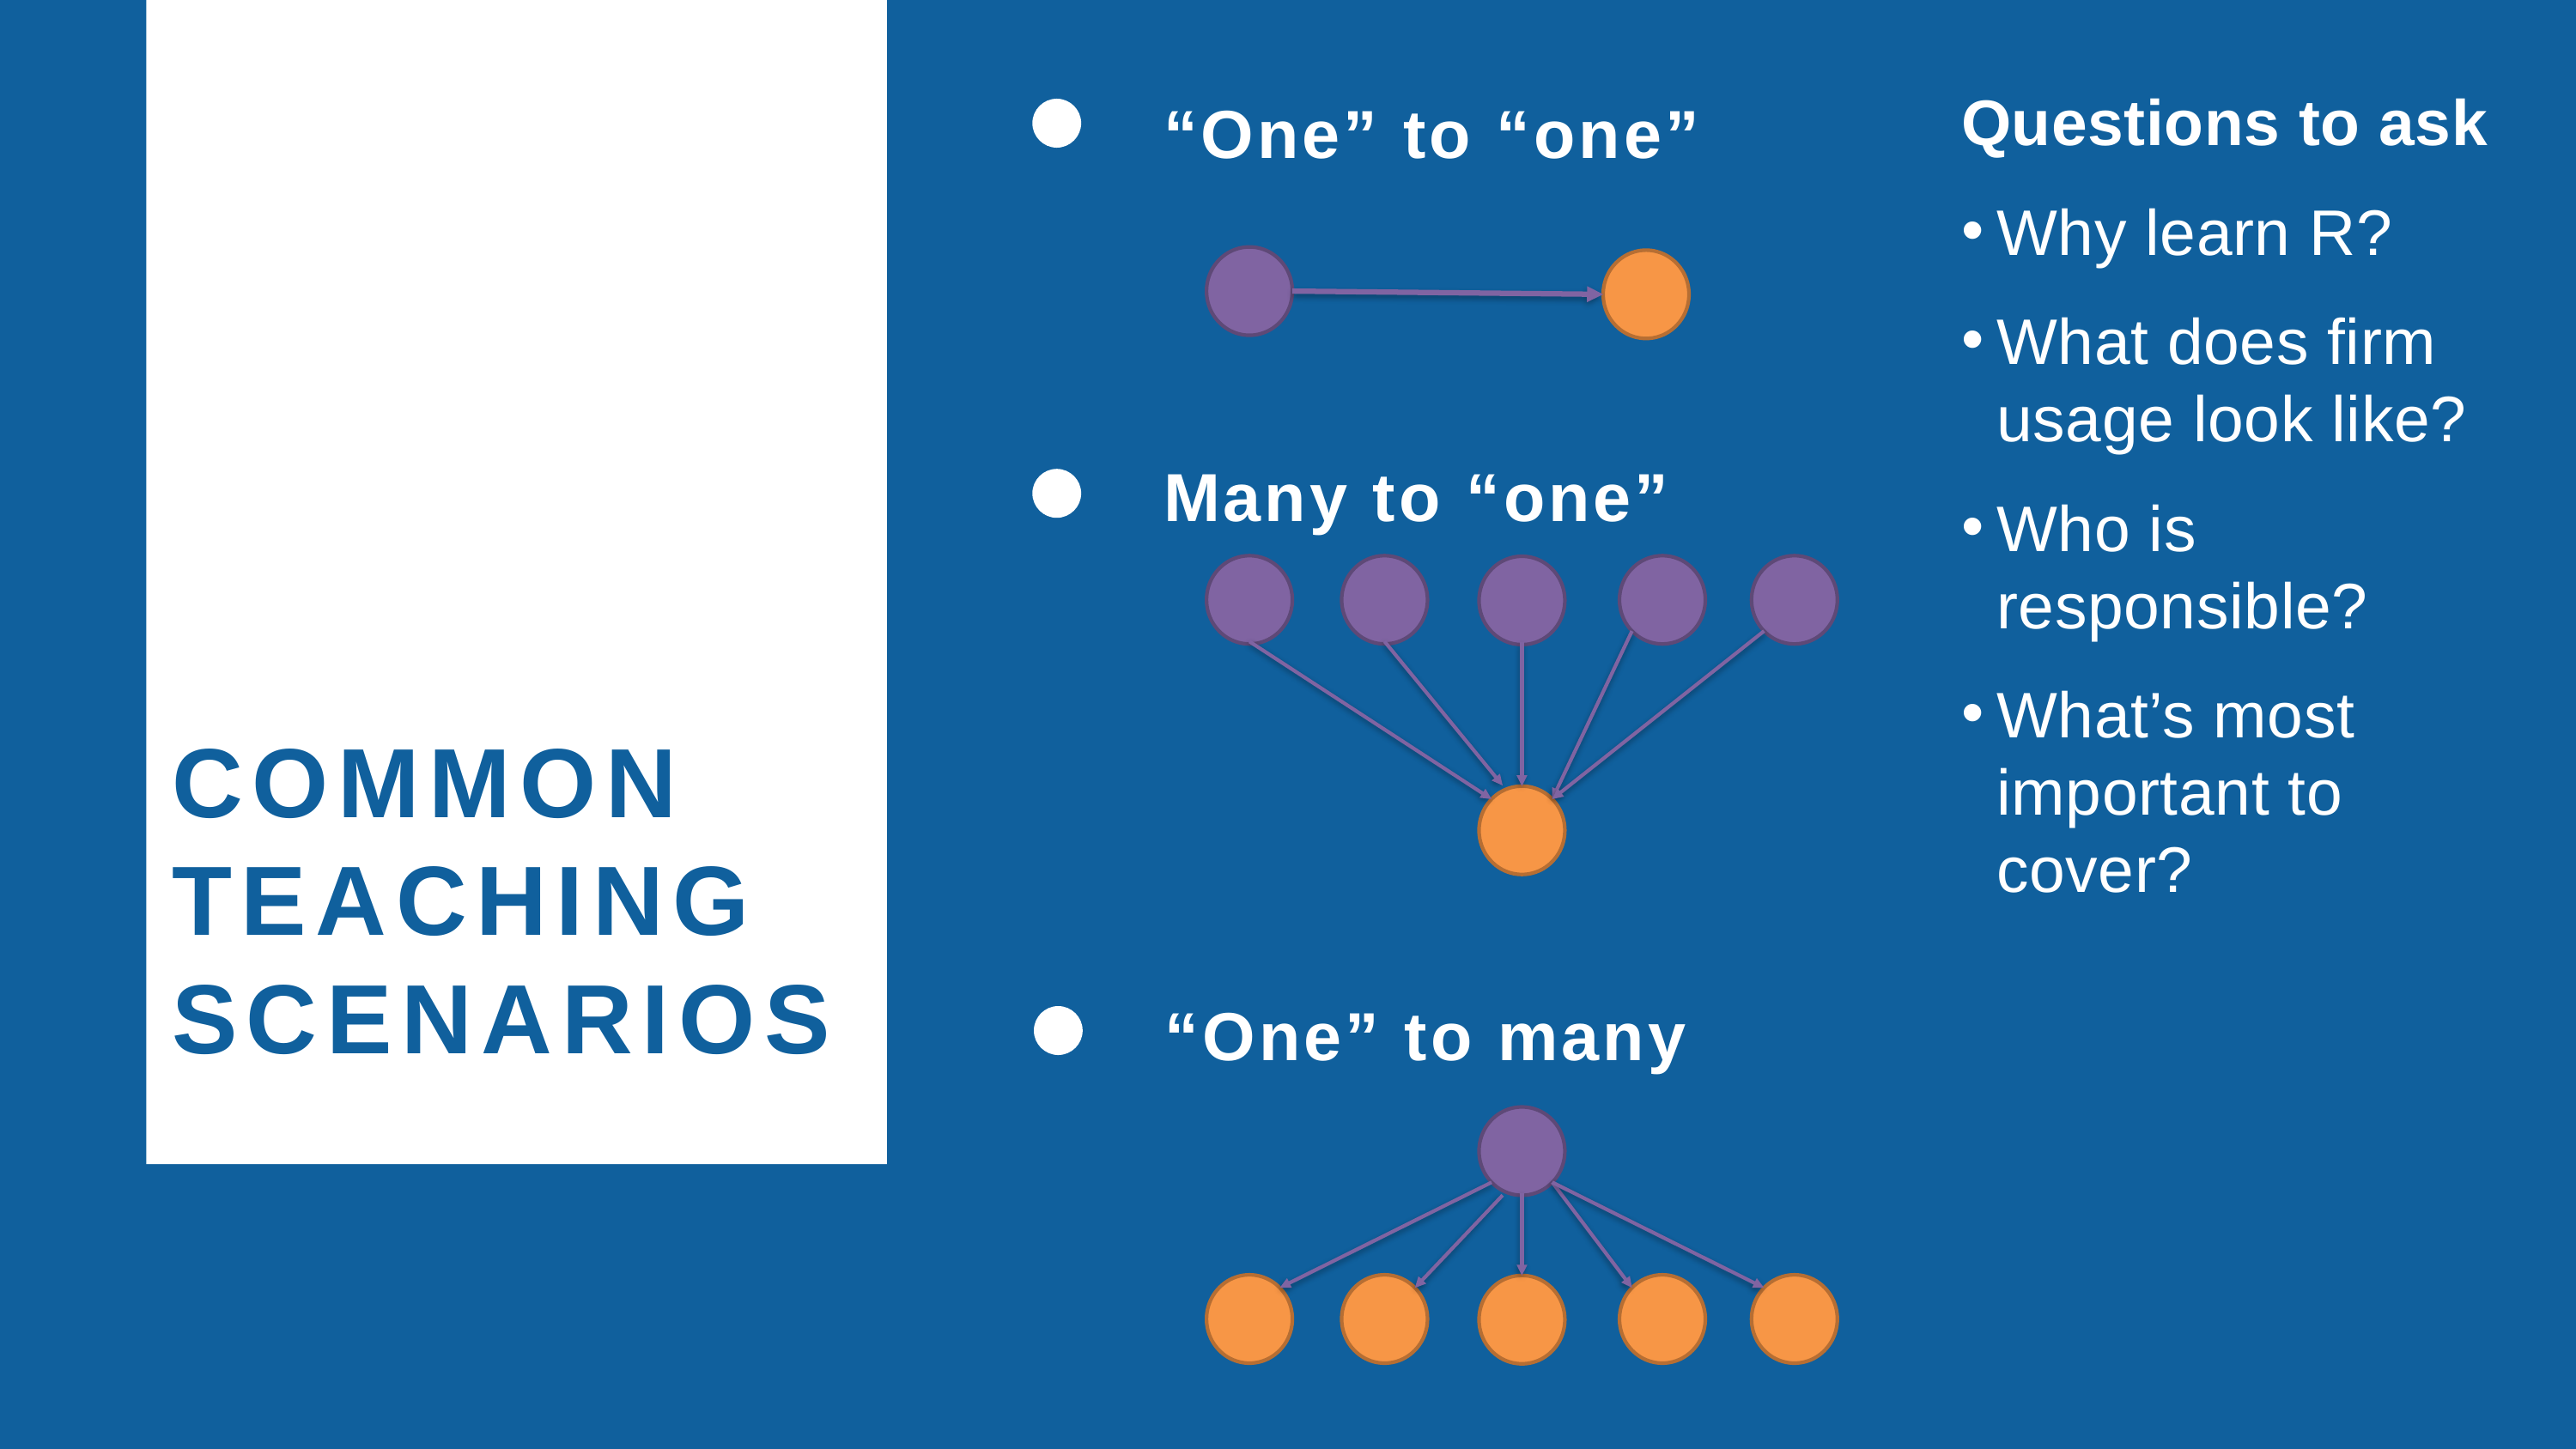

“One” to “one”
Questions to ask
Why learn R?
What does firm usage look like?
Who is responsible?
What’s most important to cover?

Many to “one”

COMMON
TEACHING SCENARIOS

“One” to many